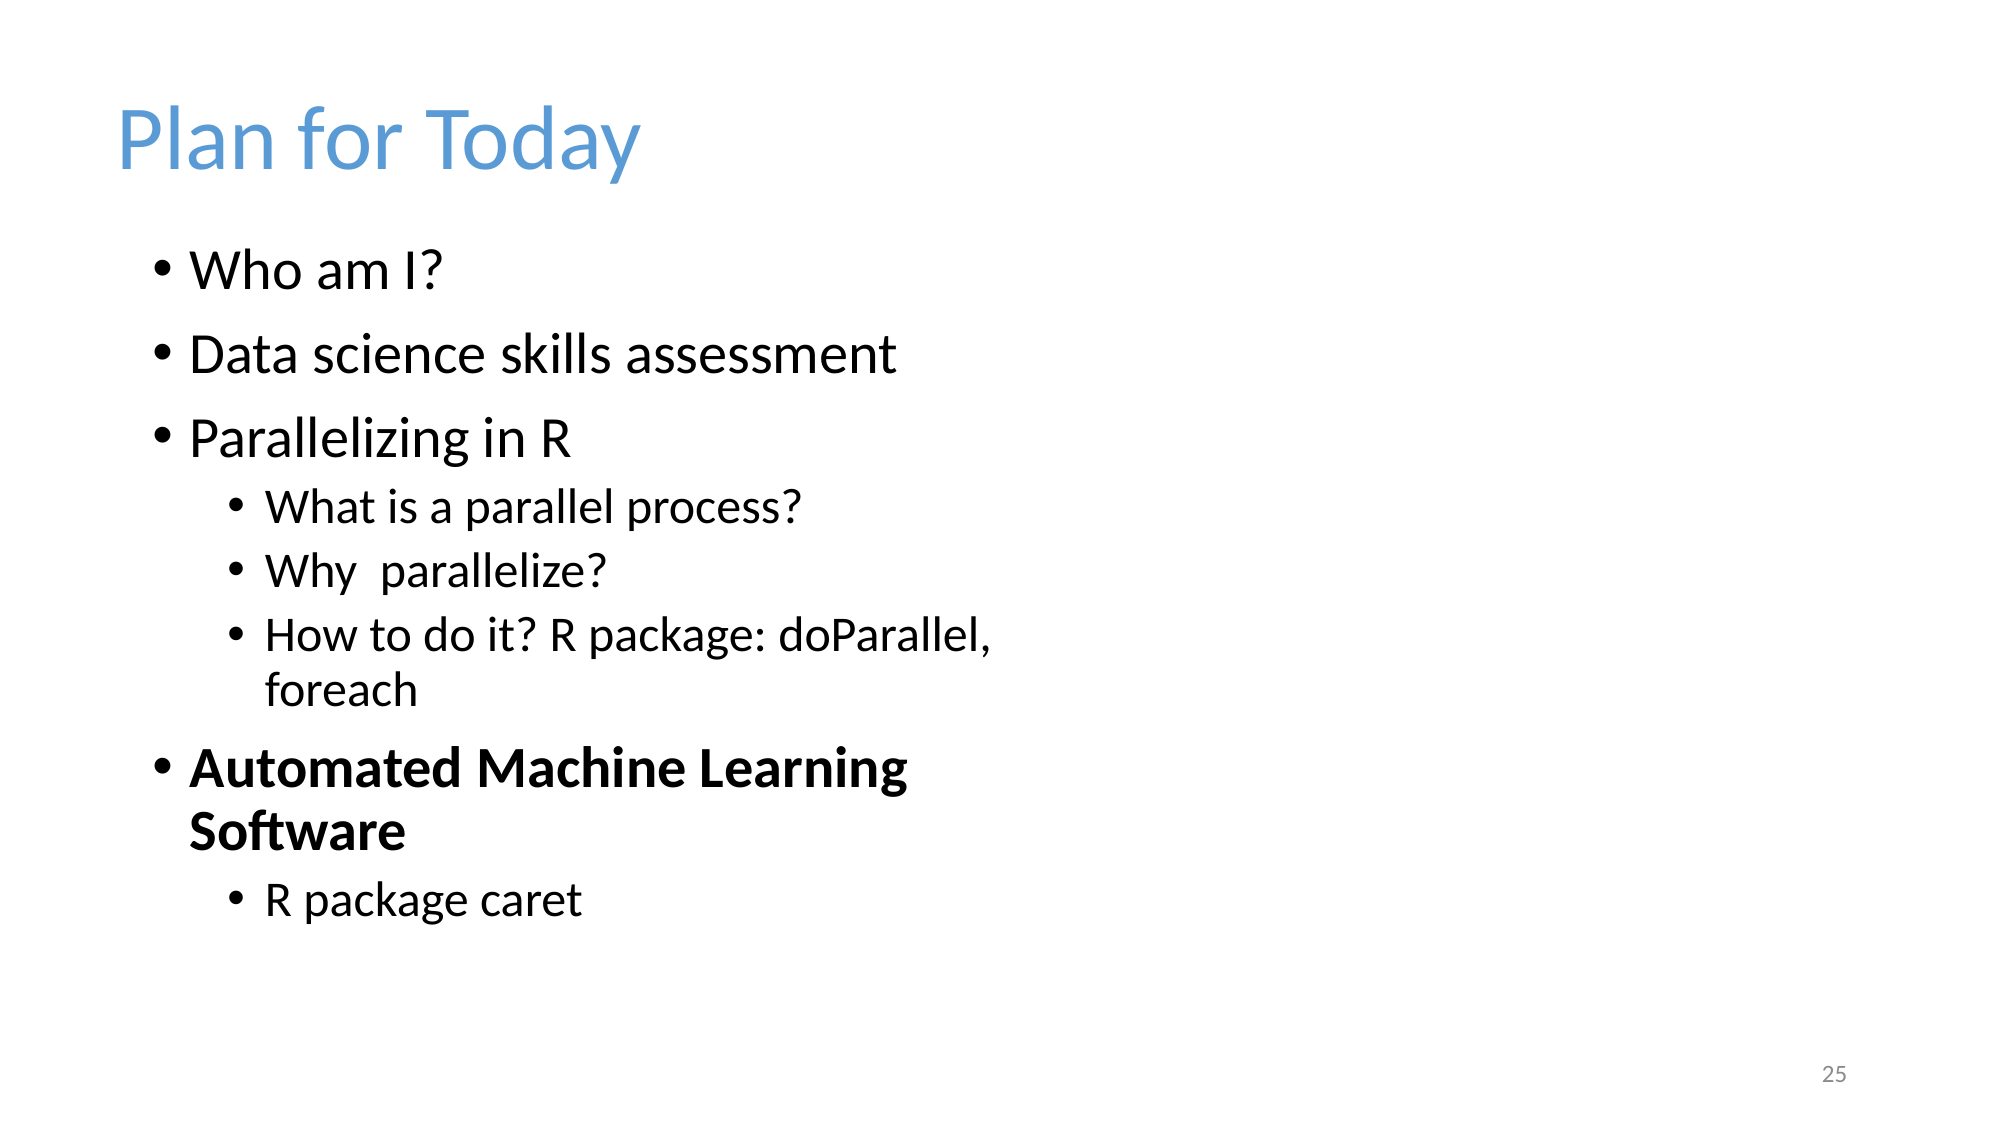

Plan for Today
Who am I?
Data science skills assessment
Parallelizing in R
What is a parallel process?
Why  parallelize?
How to do it? R package: doParallel, foreach
Automated Machine Learning Software
R package caret

25